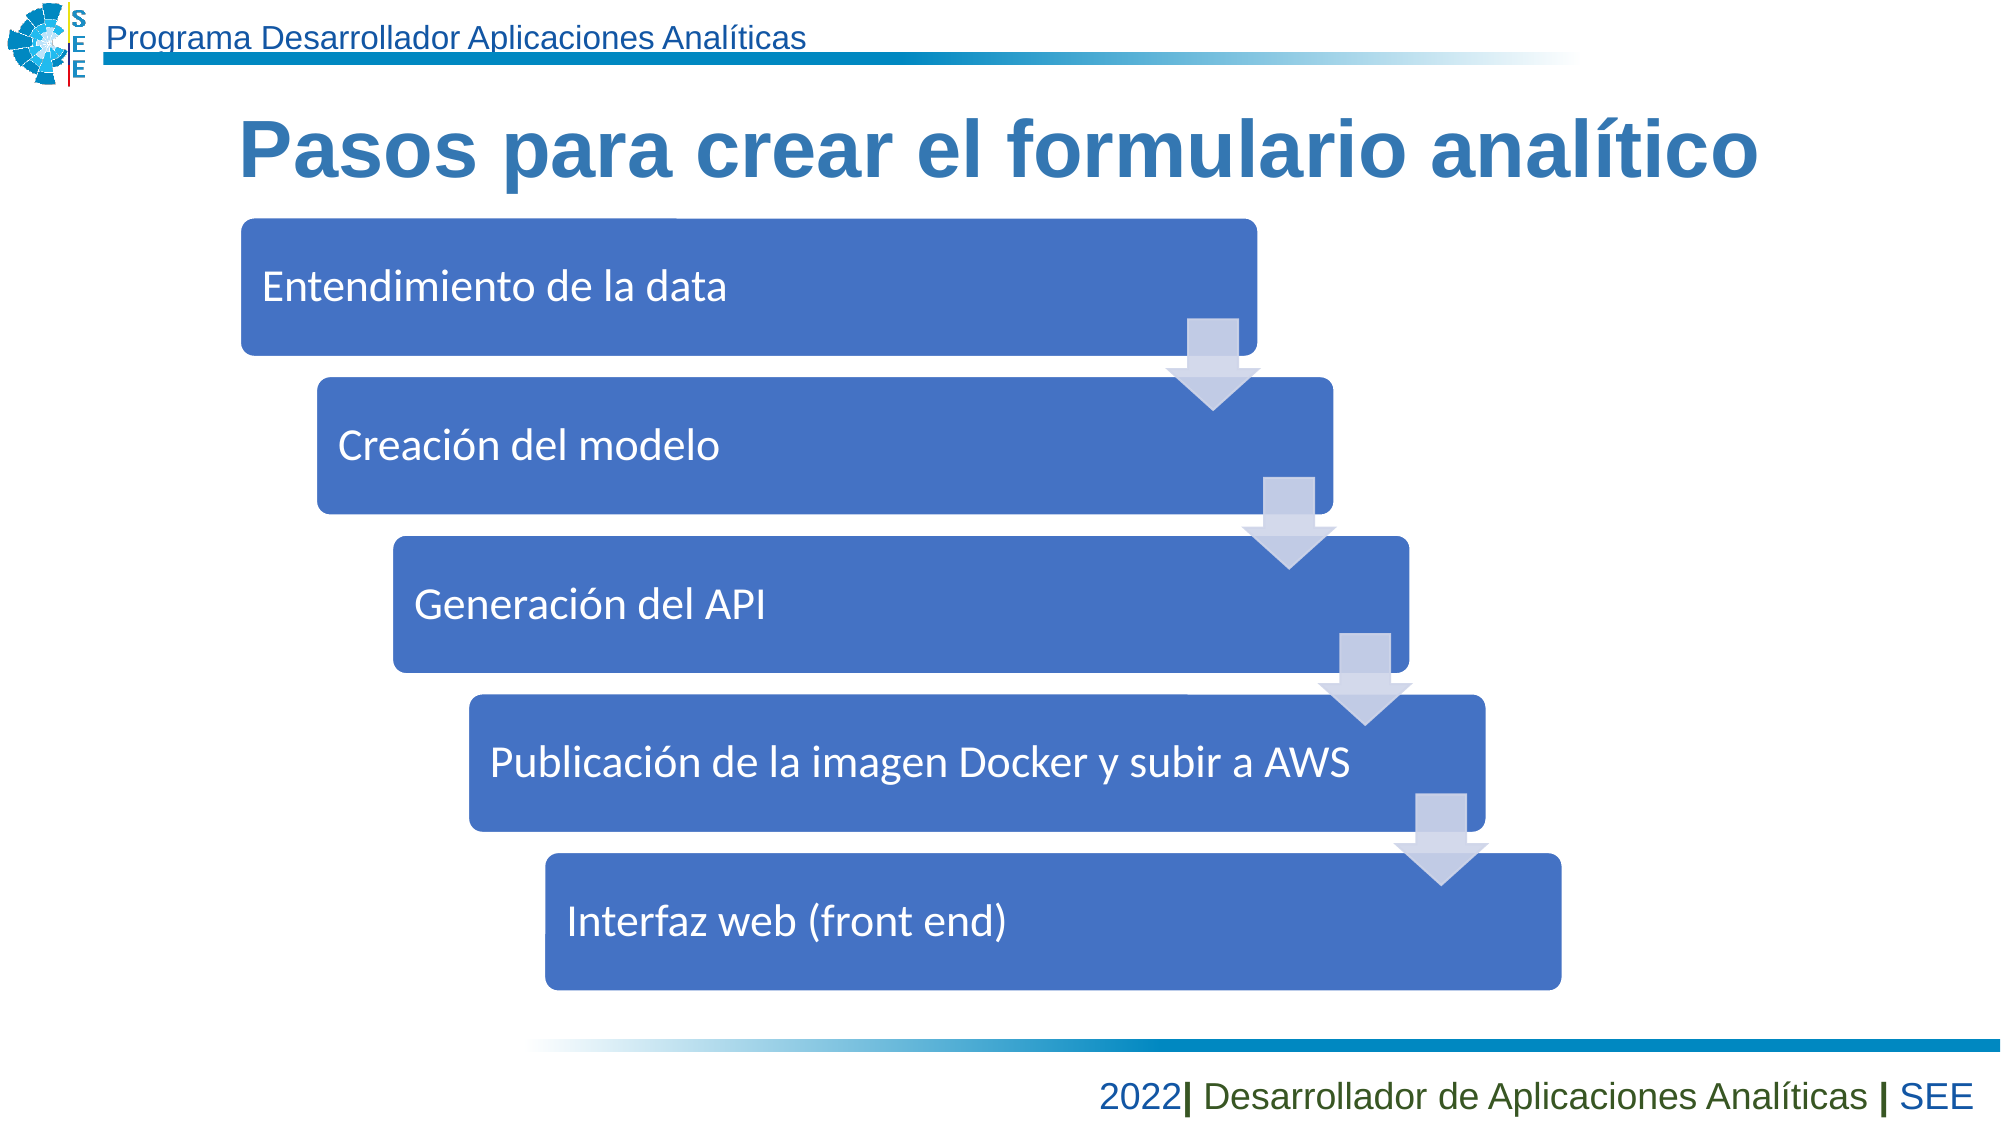

Pasos para crear el formulario analítico
Entendimiento de la data
Creación del modelo
Generación del API
Publicación de la imagen Docker y subir a AWS
Interfaz web (front end)